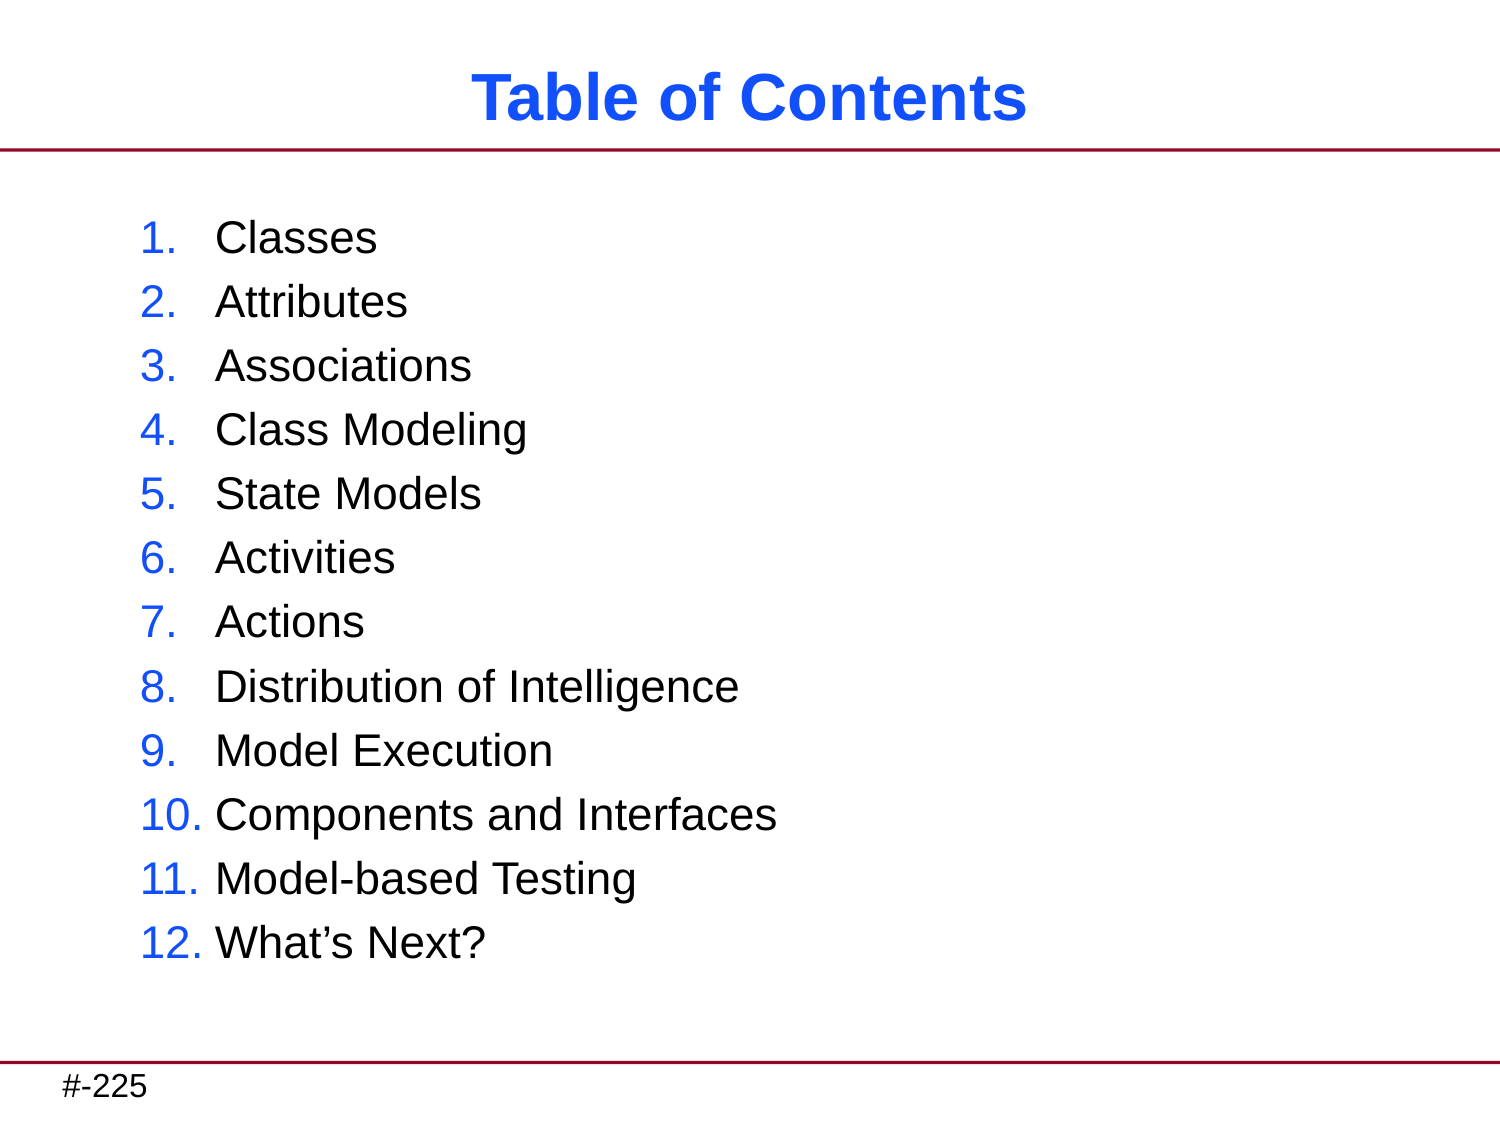

# Table of Contents
Classes
Attributes
Associations
Class Modeling
State Models
Activities
Actions
Distribution of Intelligence
Model Execution
Components and Interfaces
Model-based Testing
What’s Next?